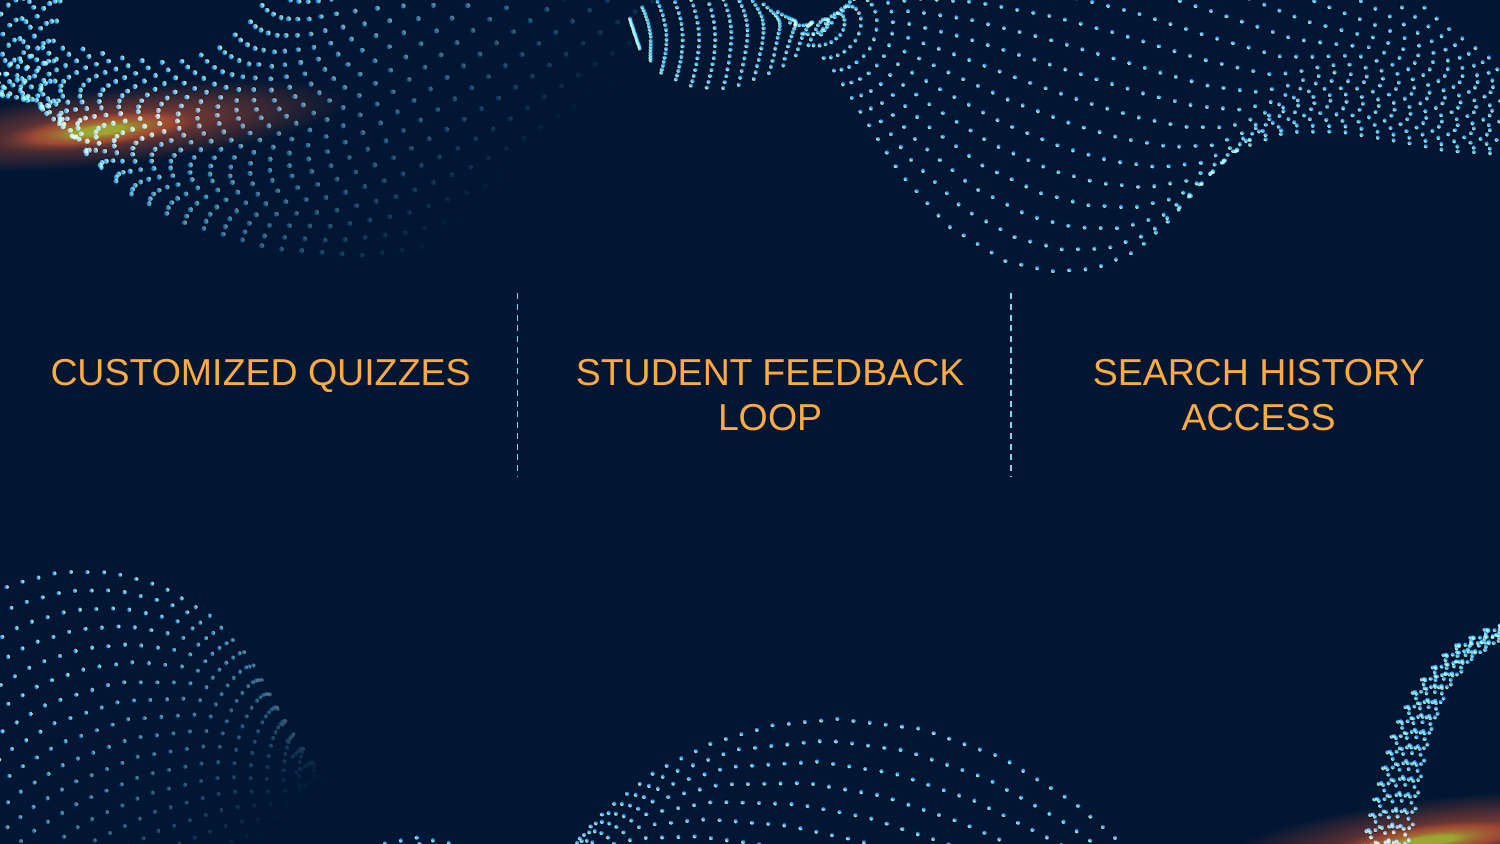

# CUSTOMIZED QUIZZES

STUDENT FEEDBACK LOOP

SEARCH HISTORY ACCESS